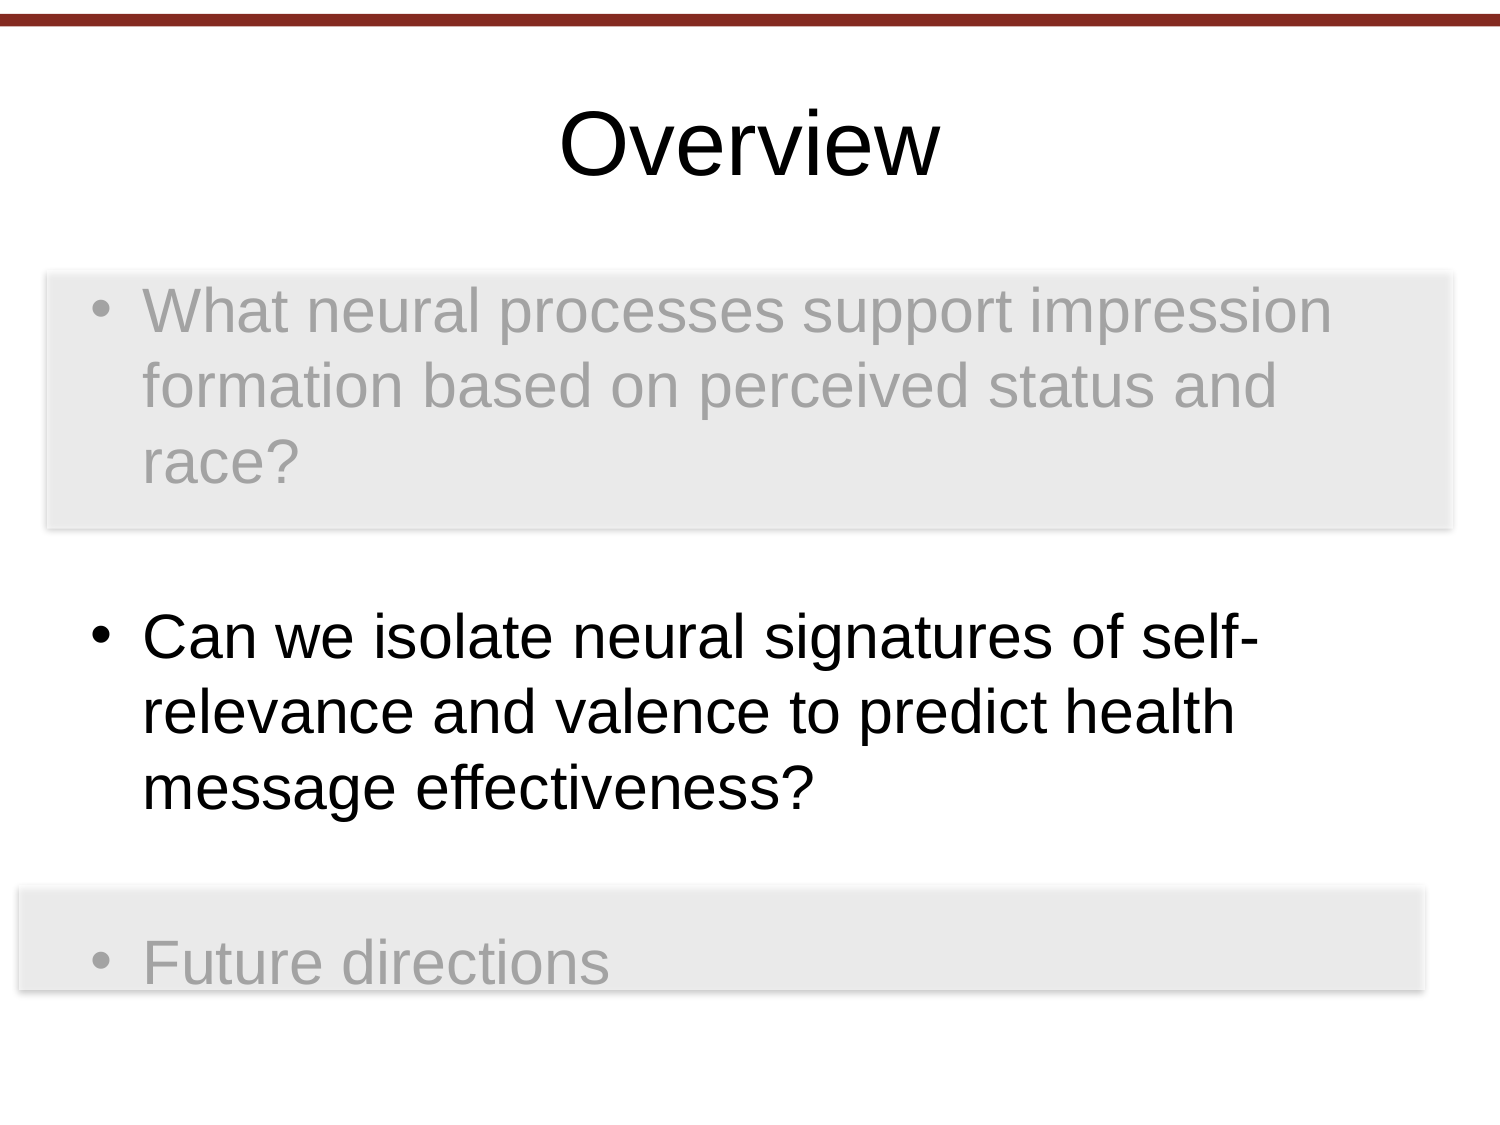

# Overview
What neural processes support impression formation based on perceived status and race?

Can we isolate neural signatures of self-relevance and valence to predict health message effectiveness?

Future directions